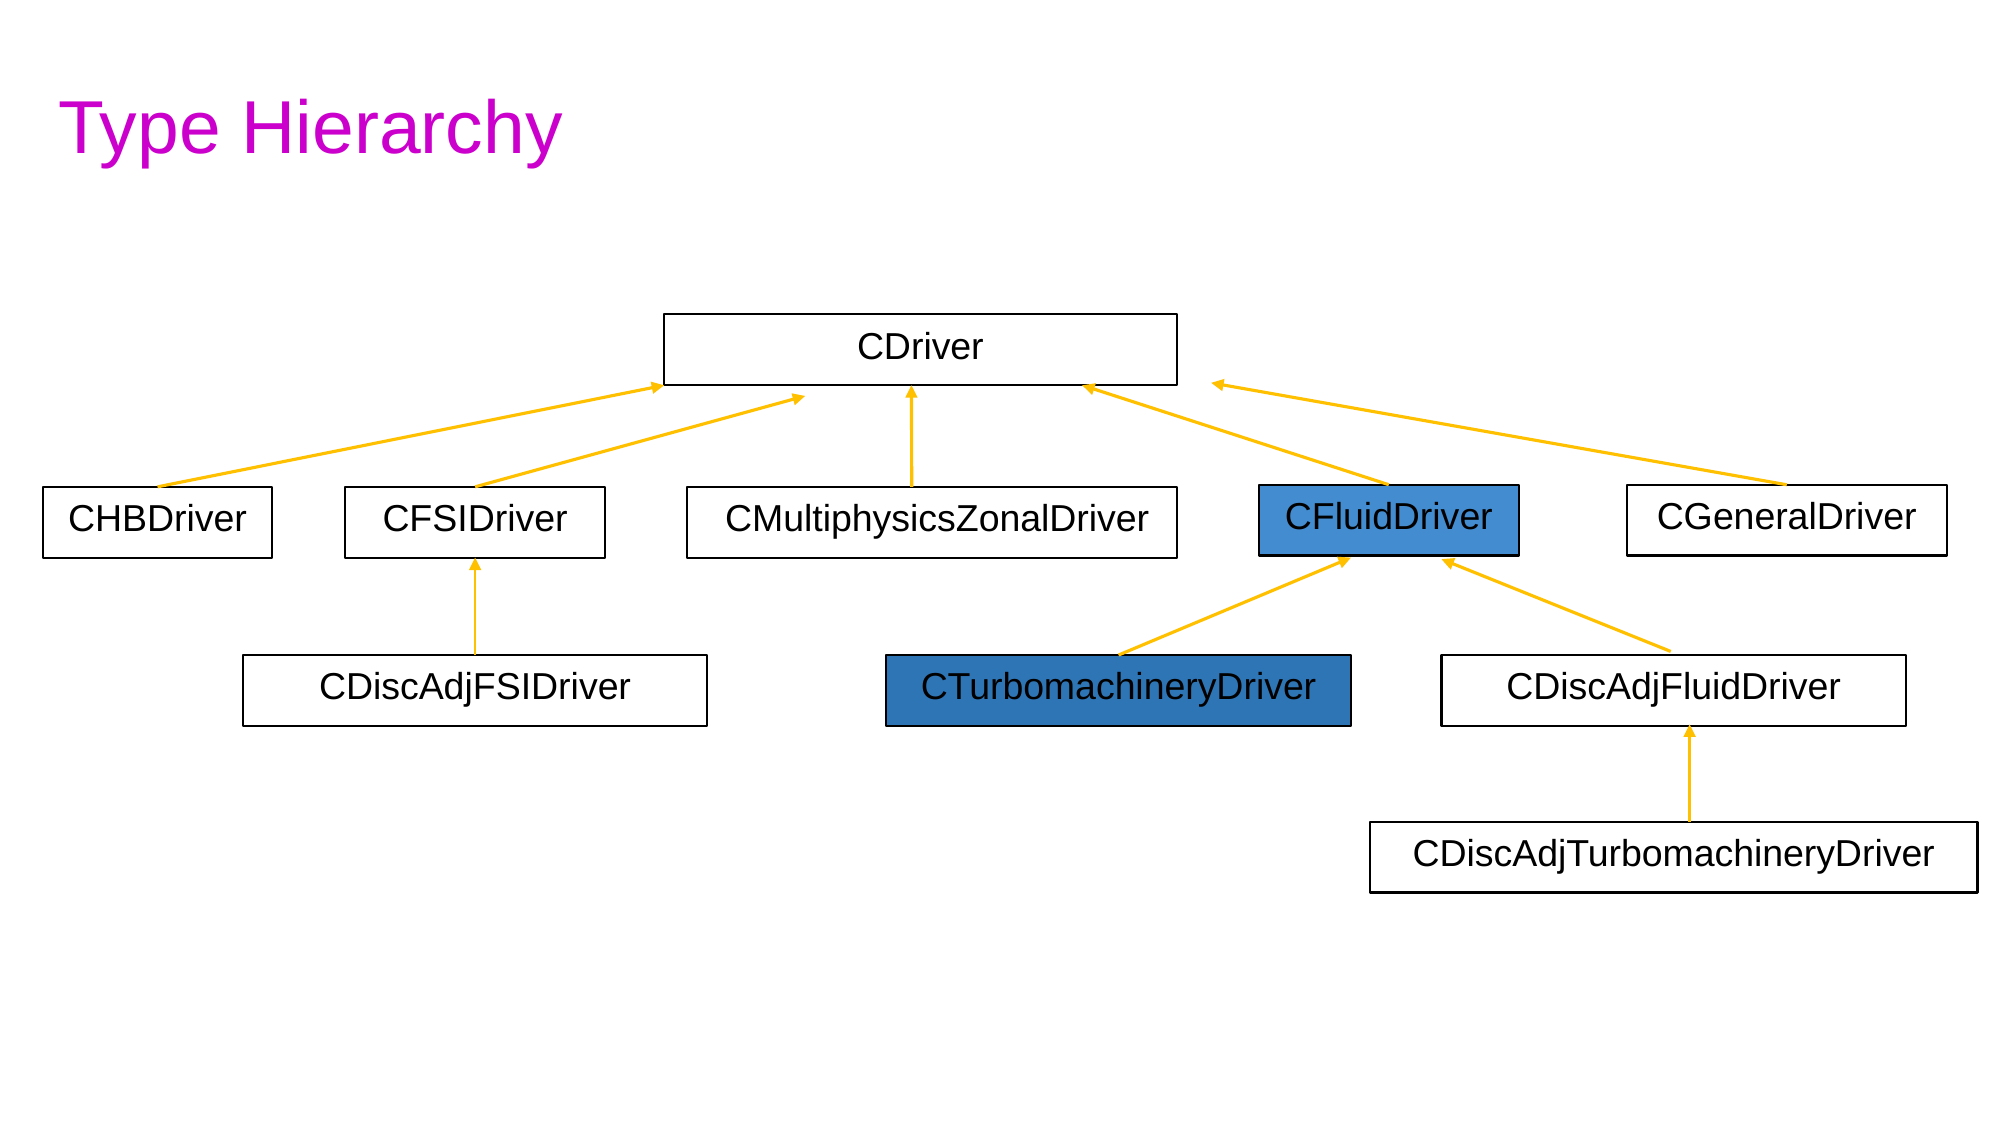

Type Hierarchy
CDriver
CFluidDriver
CGeneralDriver
CHBDriver
CFSIDriver
 CMultiphysicsZonalDriver
CDiscAdjFSIDriver
CTurbomachineryDriver
CDiscAdjFluidDriver
CDiscAdjTurbomachineryDriver